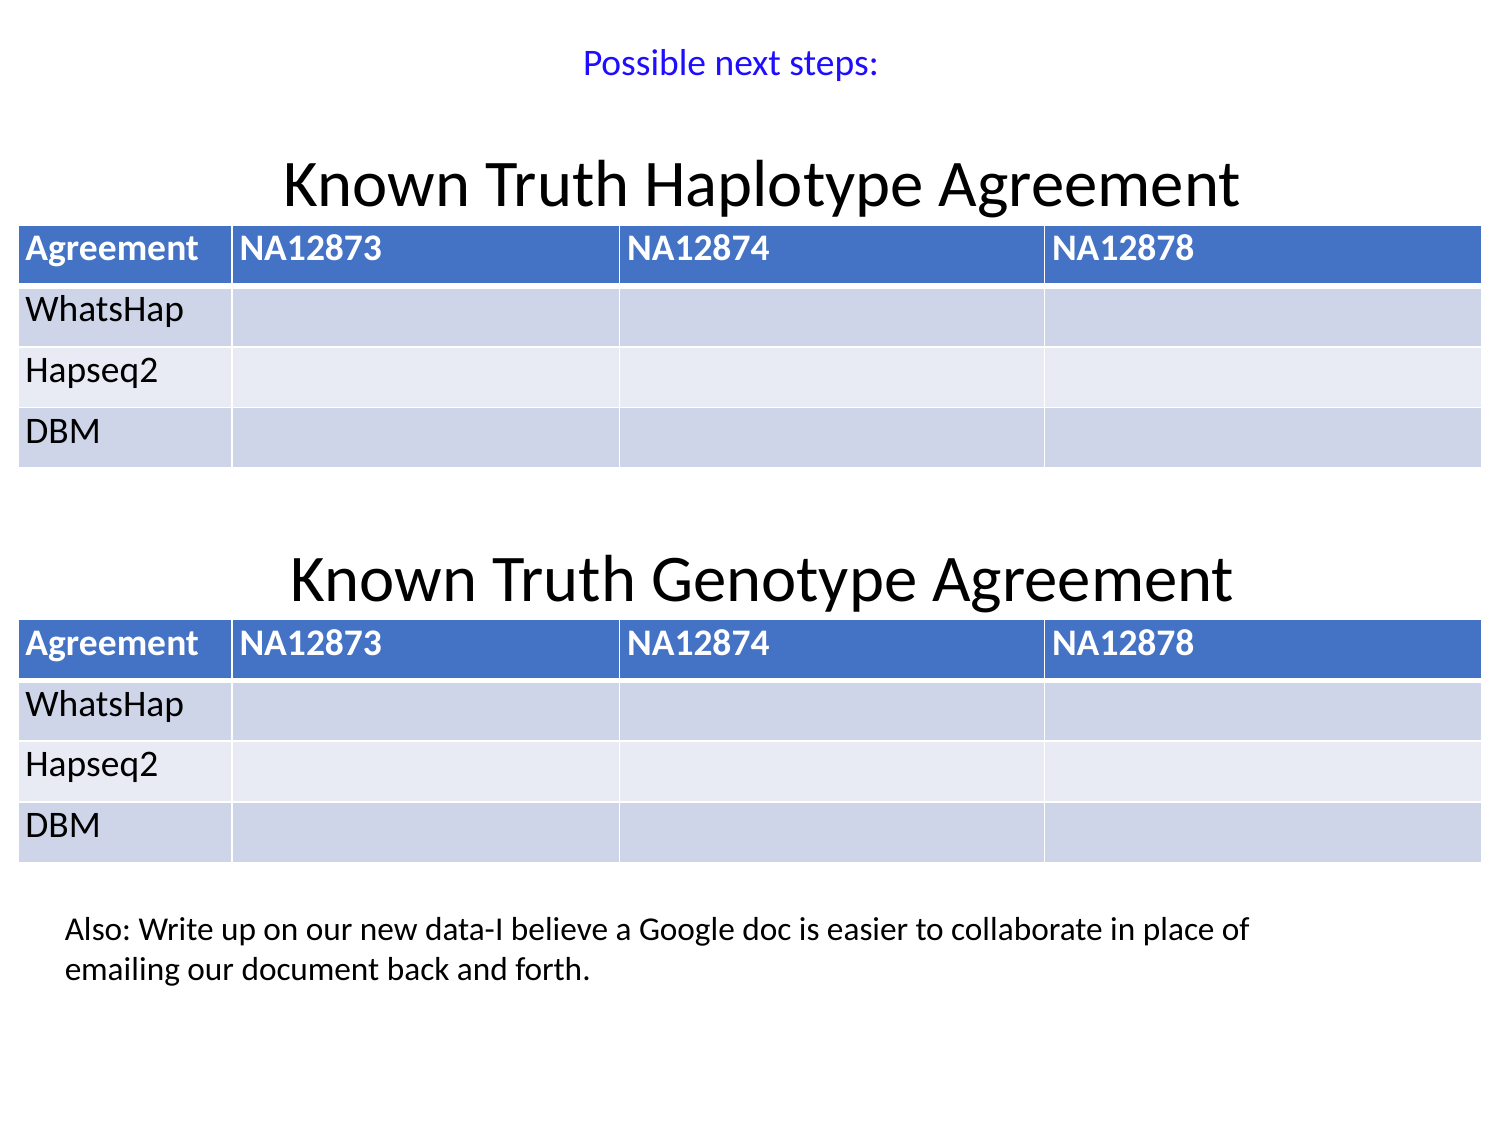

Possible next steps:
Known Truth Haplotype Agreement
| Agreement | NA12873 | NA12874 | NA12878 |
| --- | --- | --- | --- |
| WhatsHap |  |  |  |
| Hapseq2 |  |  |  |
| DBM |  |  |  |
Known Truth Genotype Agreement
| Agreement | NA12873 | NA12874 | NA12878 |
| --- | --- | --- | --- |
| WhatsHap |  |  |  |
| Hapseq2 |  |  |  |
| DBM |  |  |  |
Also: Write up on our new data-I believe a Google doc is easier to collaborate in place of emailing our document back and forth.